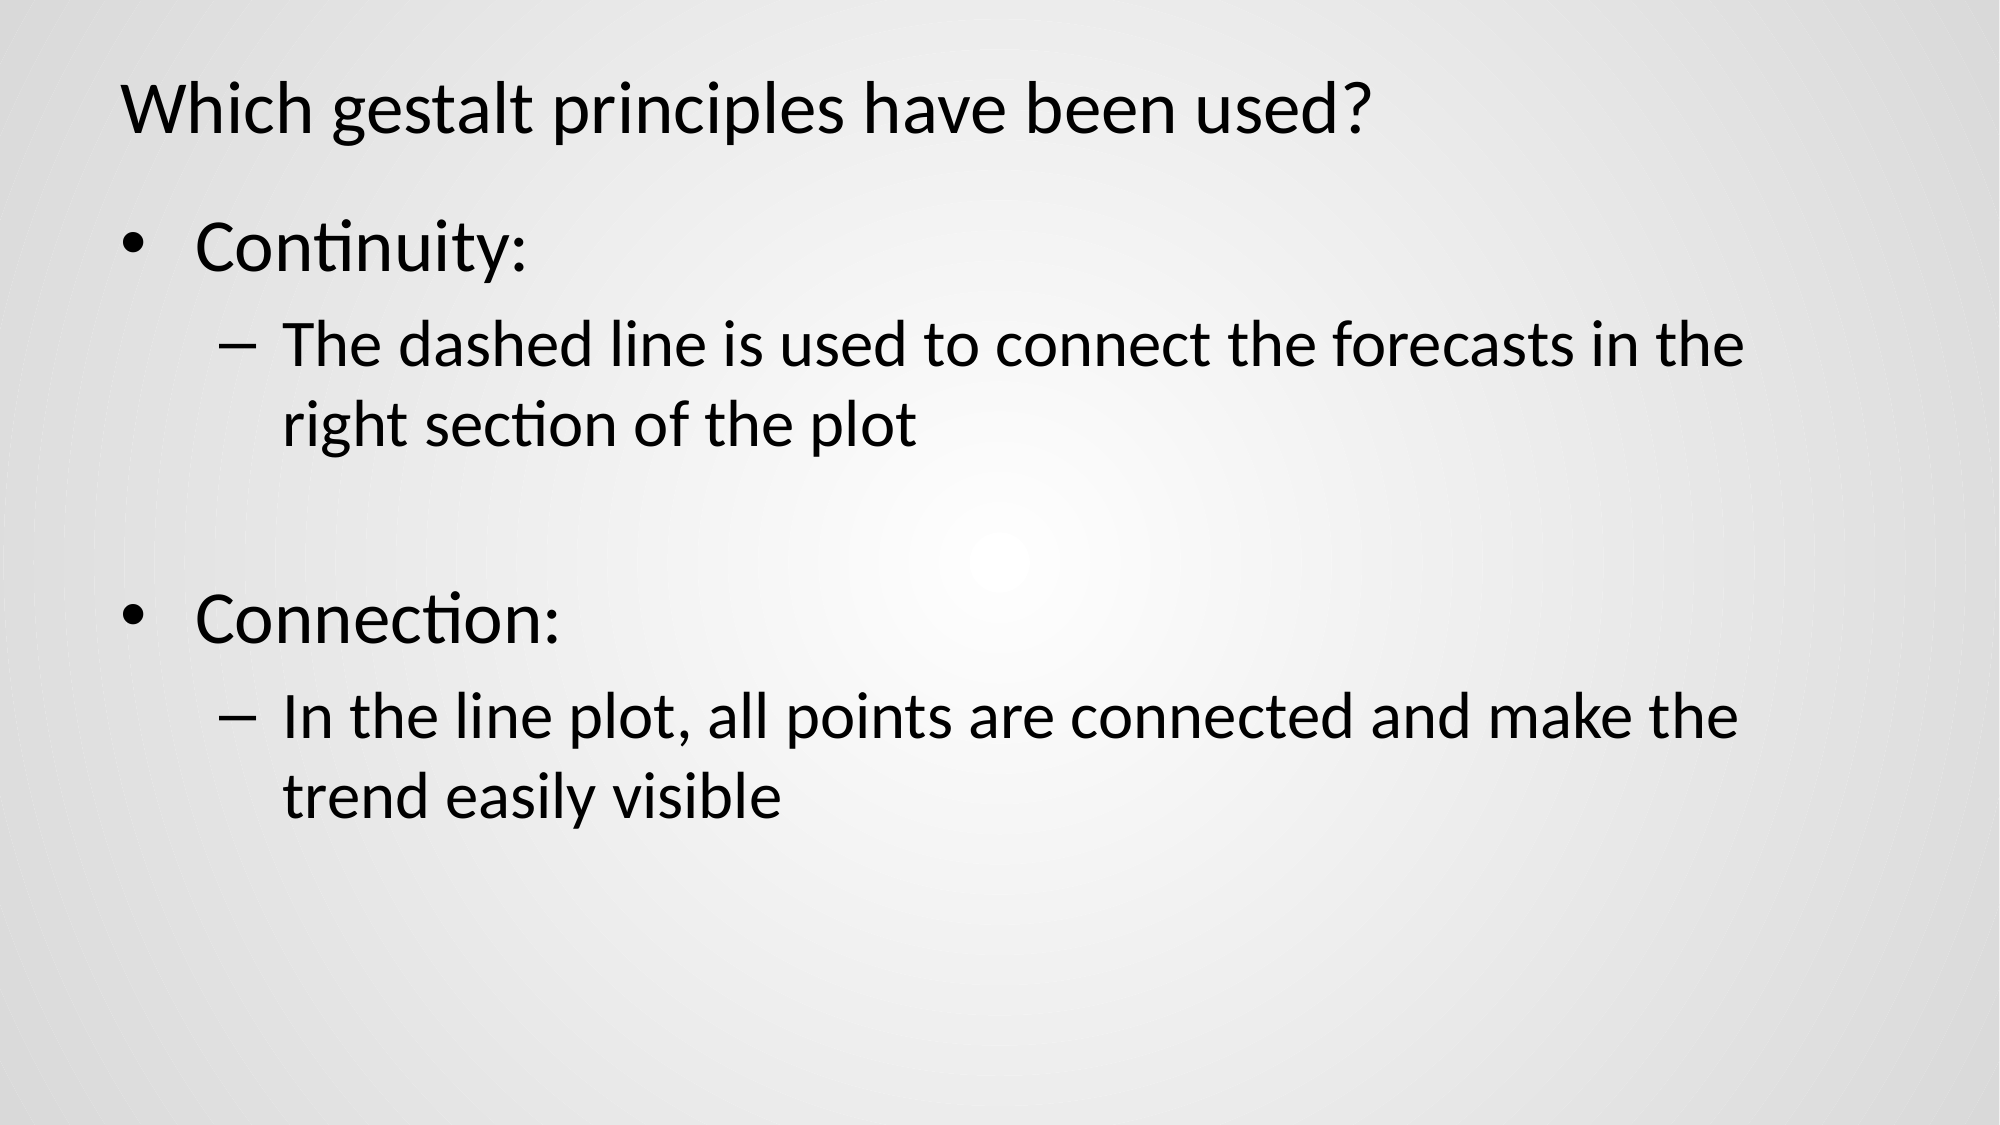

# Which gestalt principles have been used?
Continuity:
The dashed line is used to connect the forecasts in the right section of the plot

Connection:
In the line plot, all points are connected and make the trend easily visible